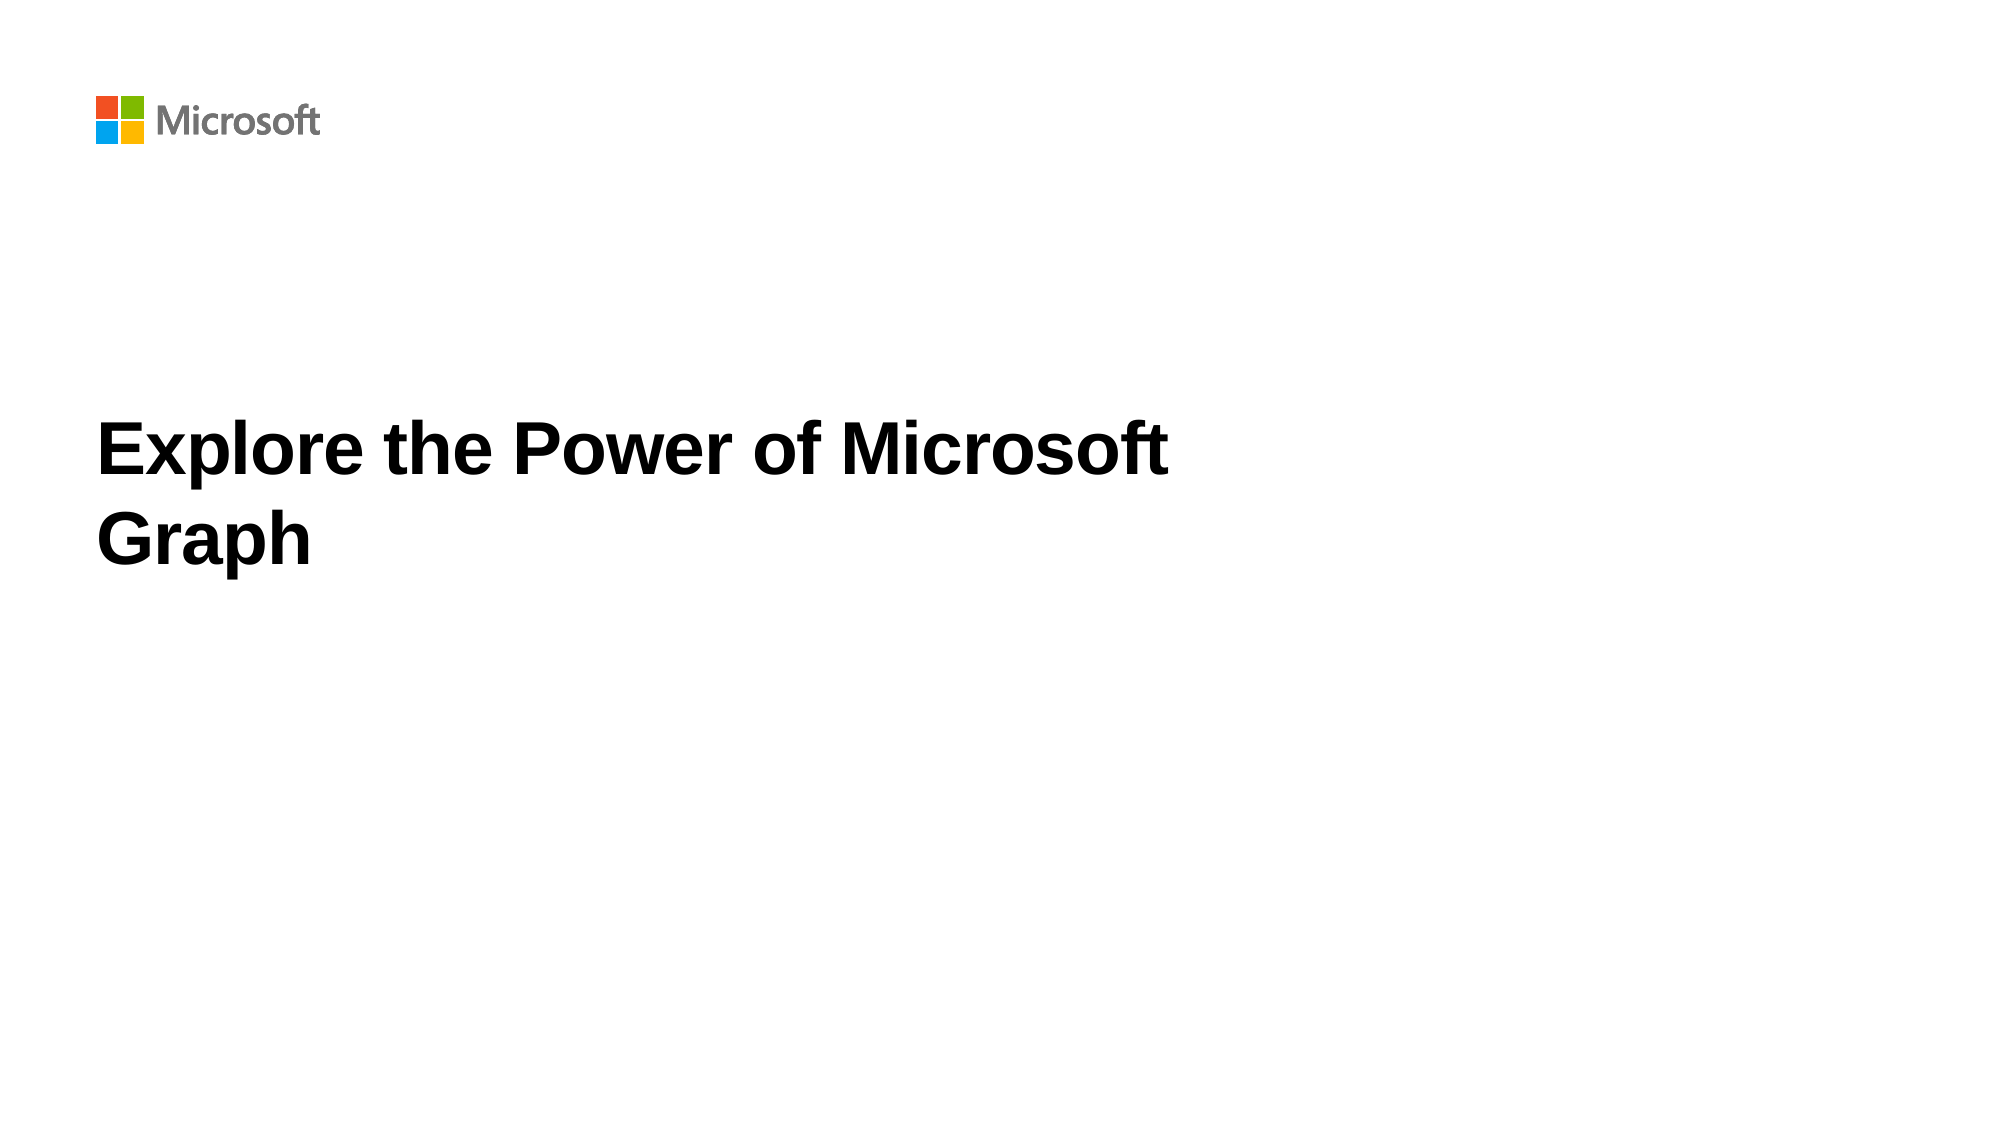

# Explore the Power of Microsoft Graph
1